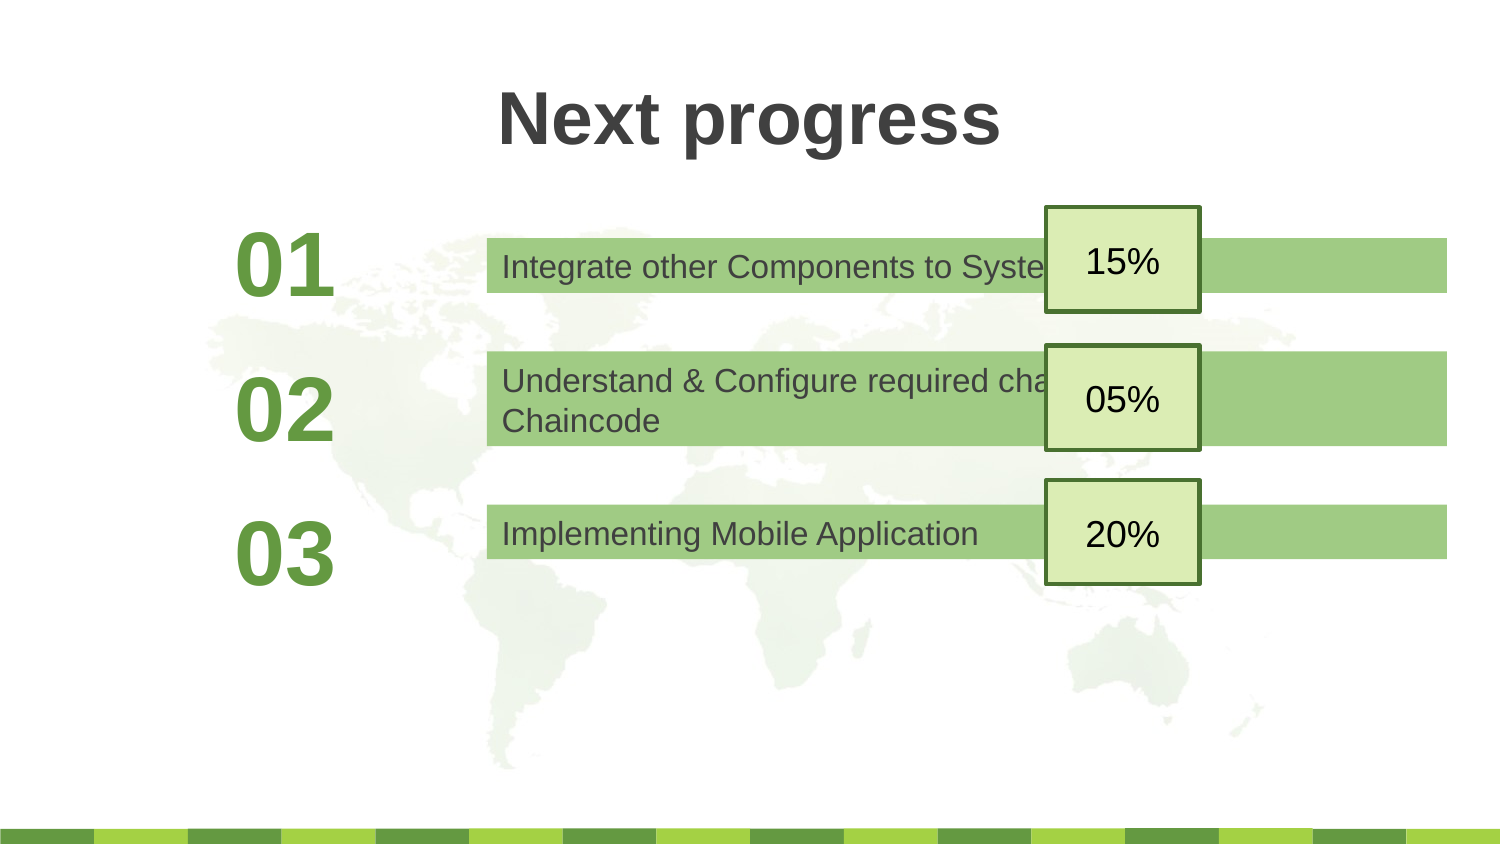

Next progress
01
15%
Integrate other Components to System
02
05%
Understand & Configure required changes in
Chaincode
20%
03
Implementing Mobile Application